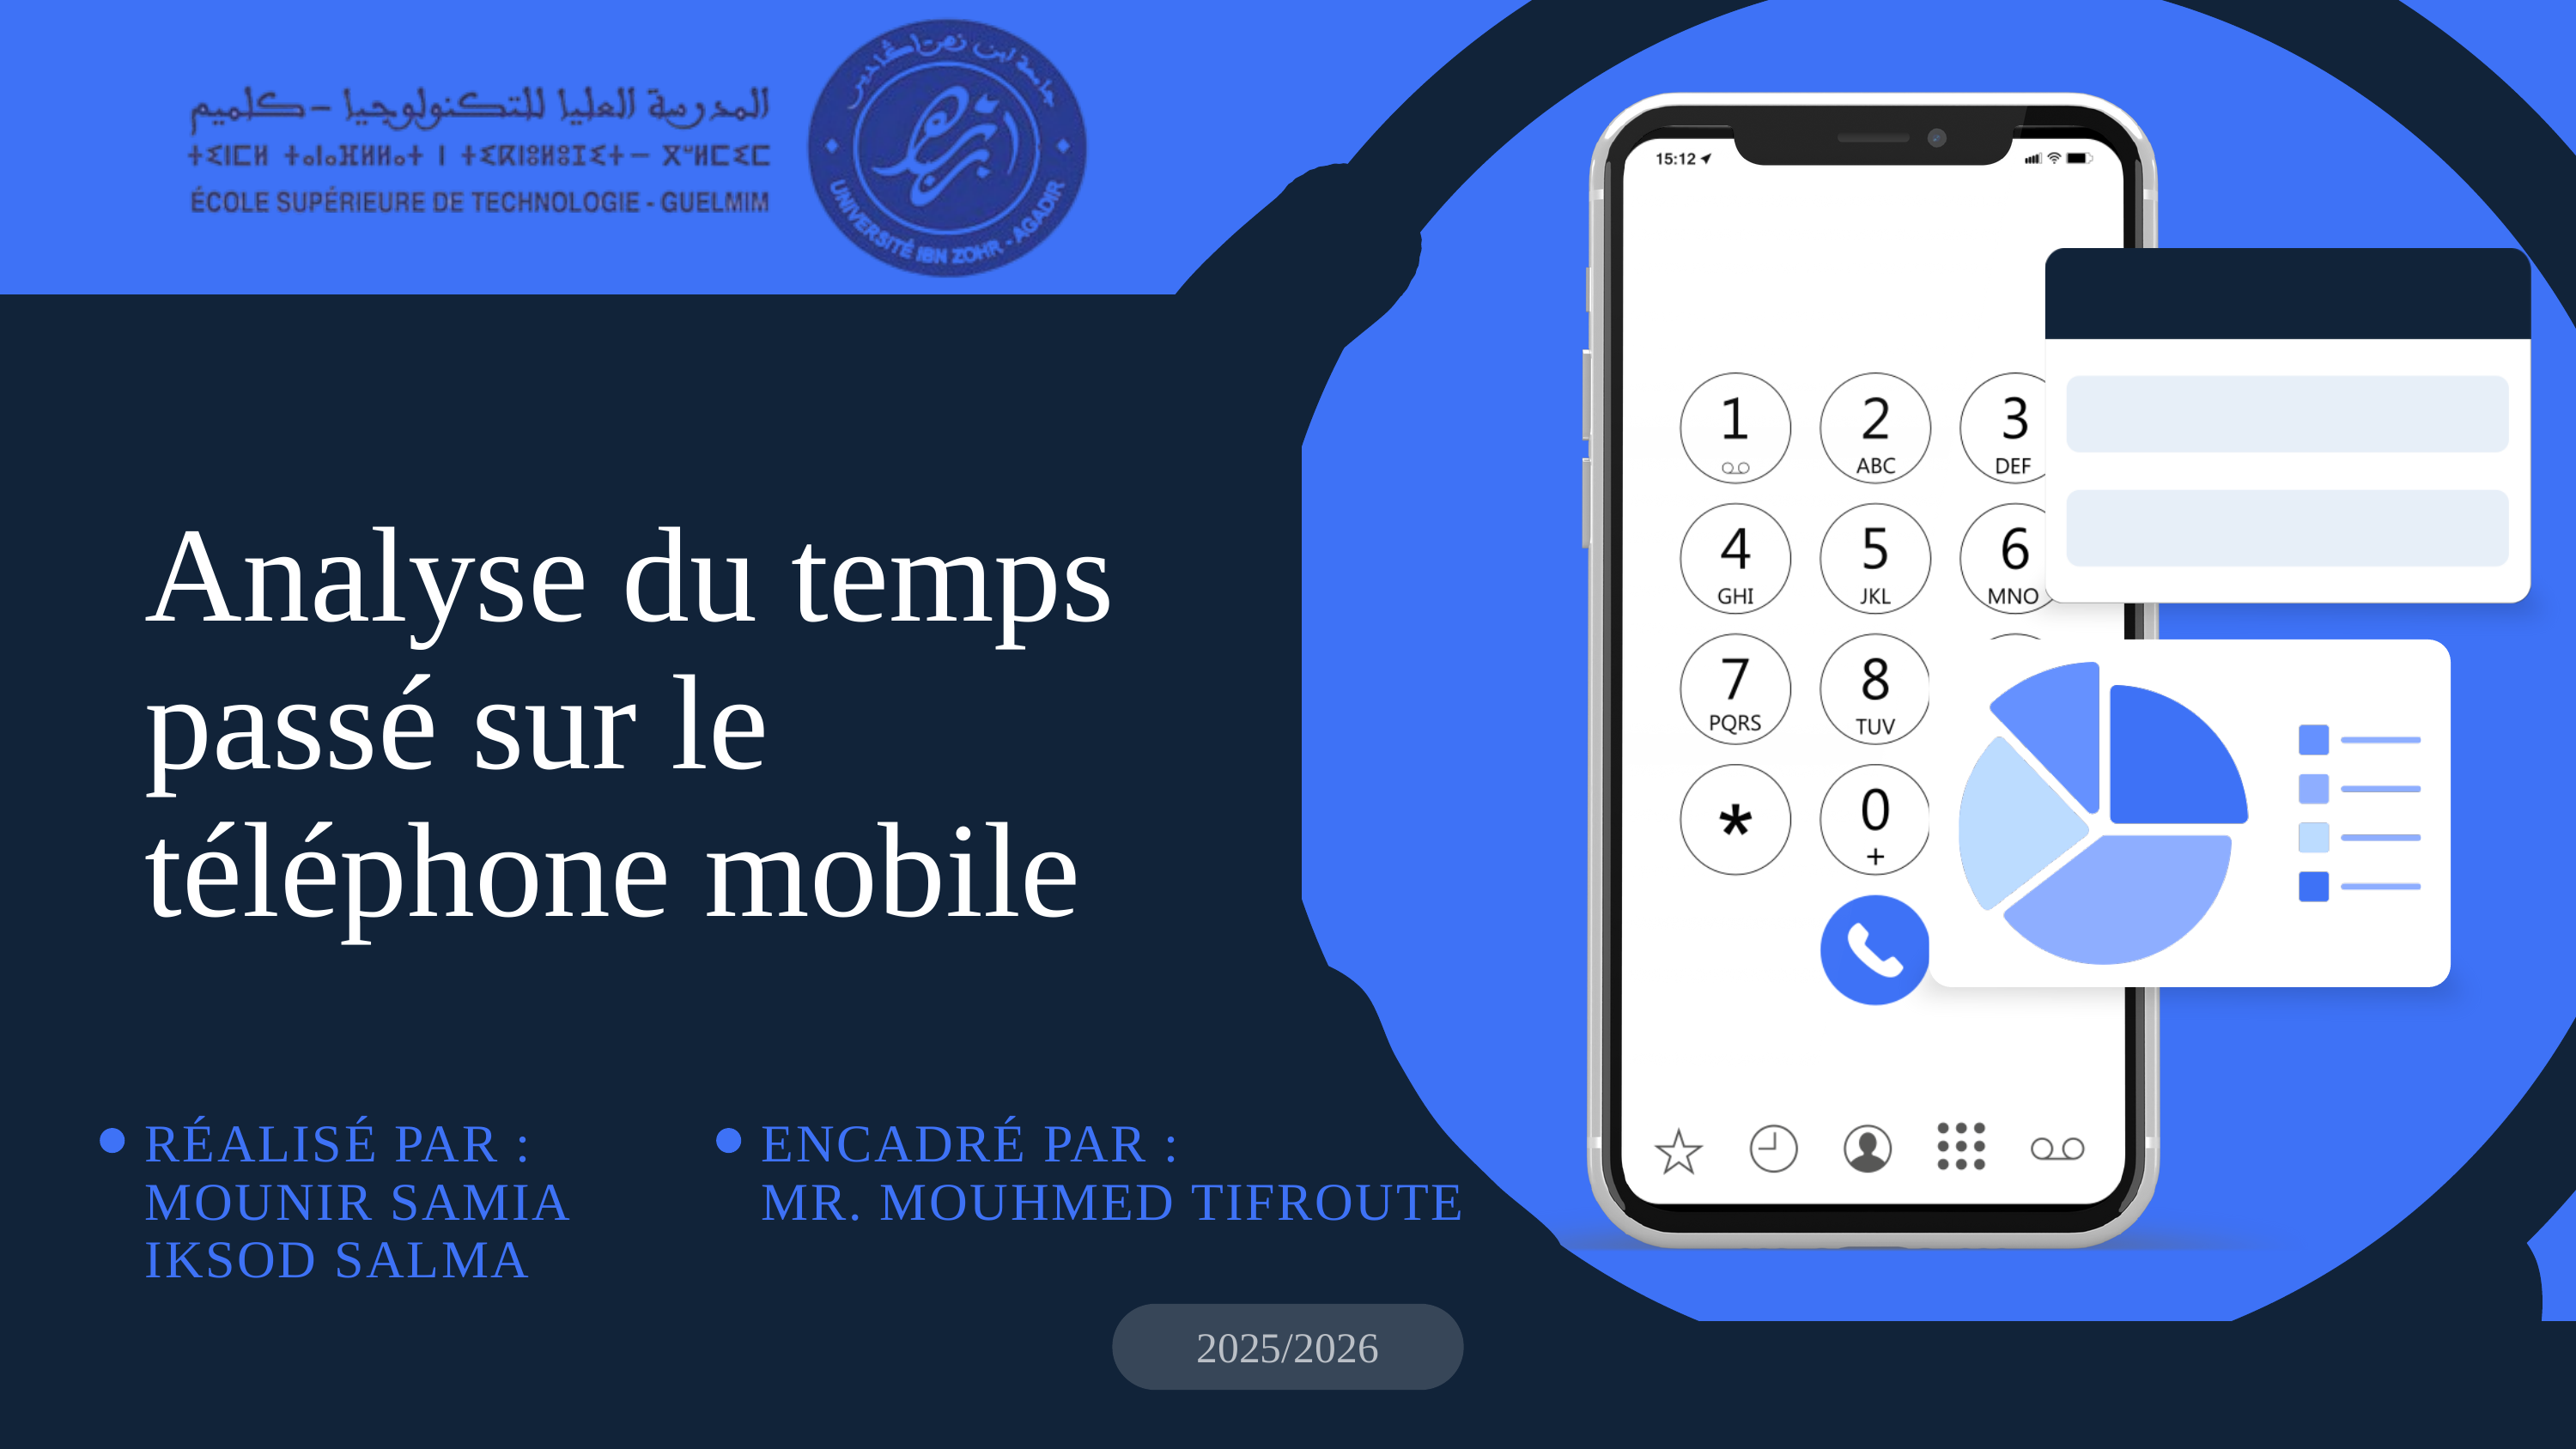

Analyse du temps passé sur le téléphone mobile

RÉALISÉ PAR :
MOUNIR SAMIA
IKSOD SALMA
ENCADRÉ PAR :
MR. MOUHMED TIFROUTE

2025/2026